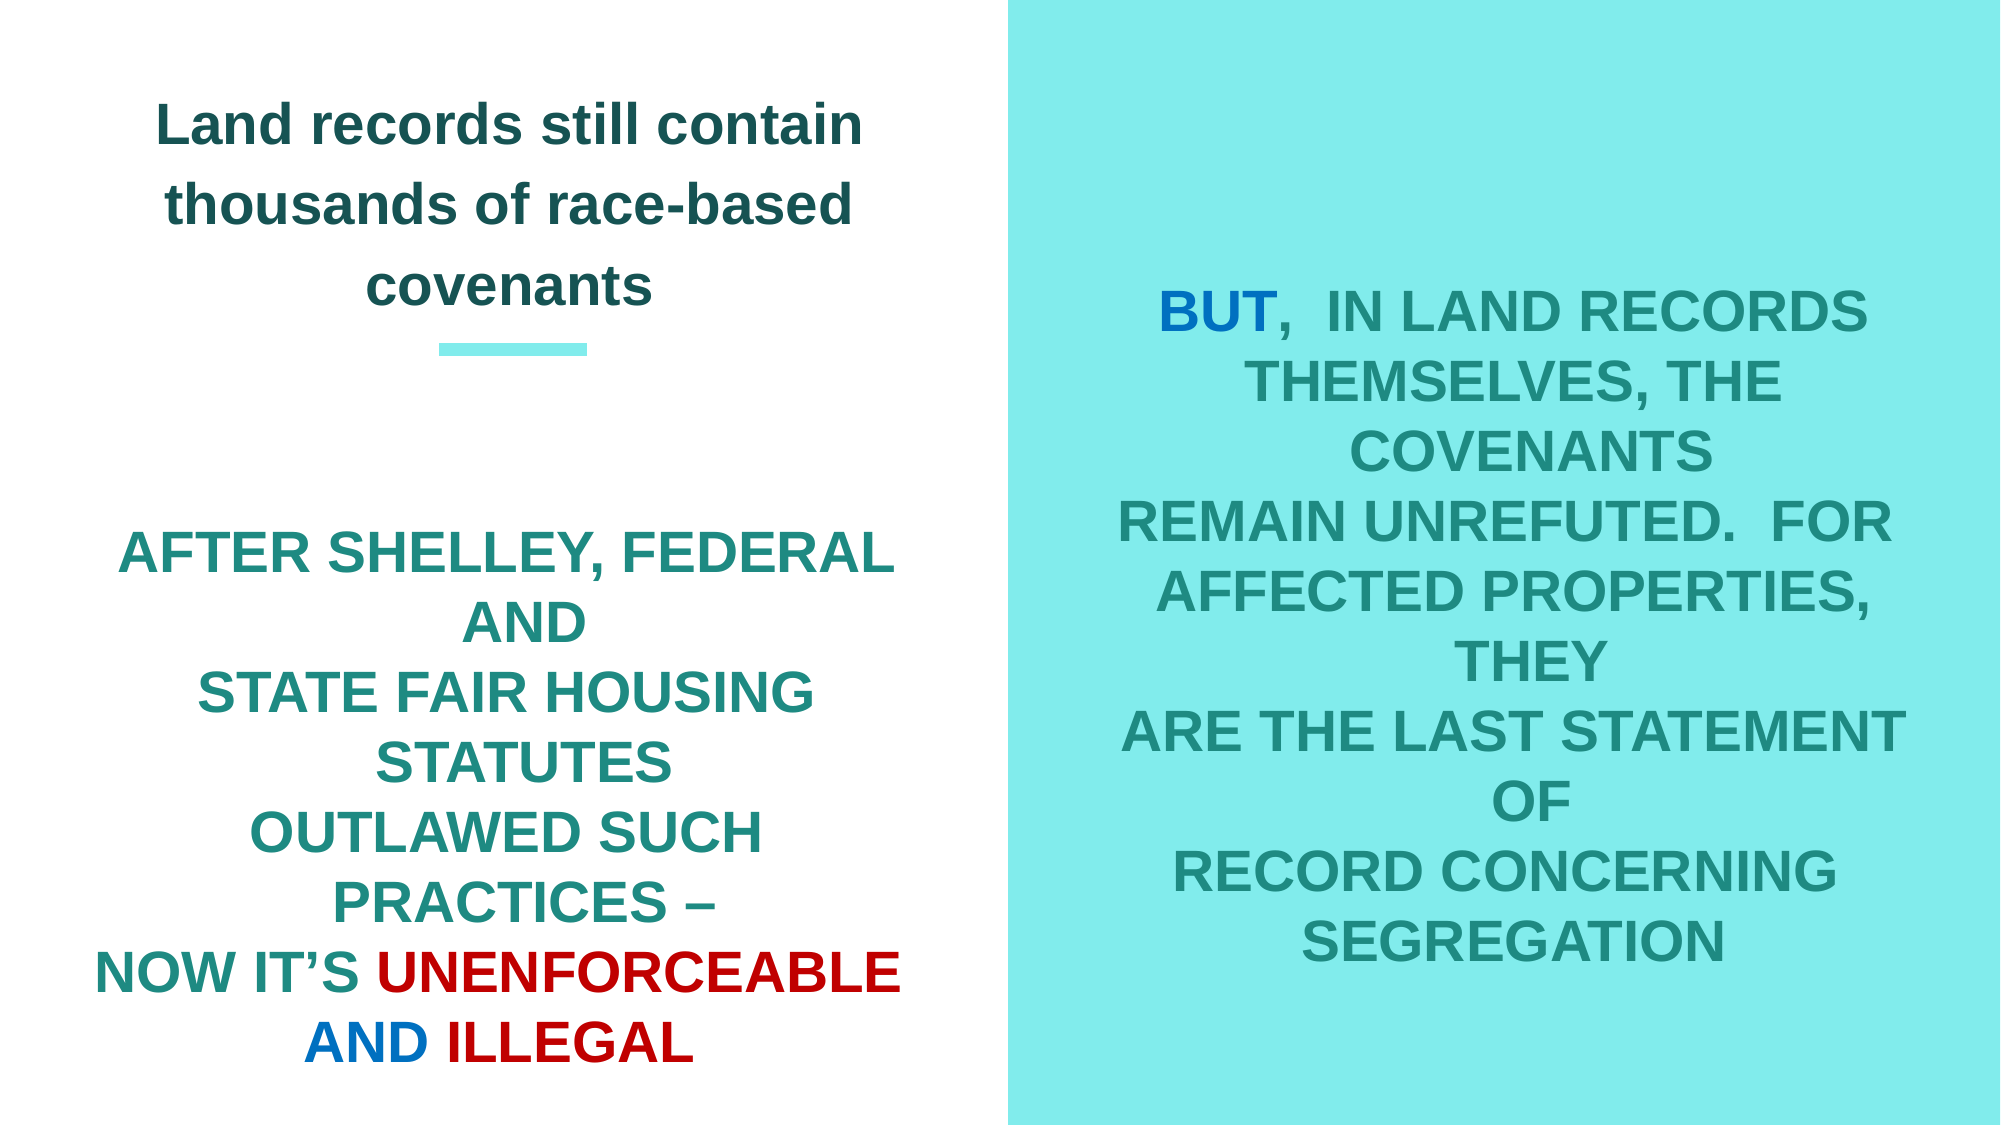

# Land records still contain thousands of race-based covenants
BUT,  IN LAND RECORDS
THEMSELVES, THE COVENANTS
REMAIN UNREFUTED.  FOR
AFFECTED PROPERTIES, THEY
ARE THE LAST STATEMENT OF
RECORD CONCERNING
SEGREGATION
AFTER SHELLEY, FEDERAL AND
STATE FAIR HOUSING STATUTES
OUTLAWED SUCH PRACTICES –
NOW IT’S UNENFORCEABLE
AND ILLEGAL